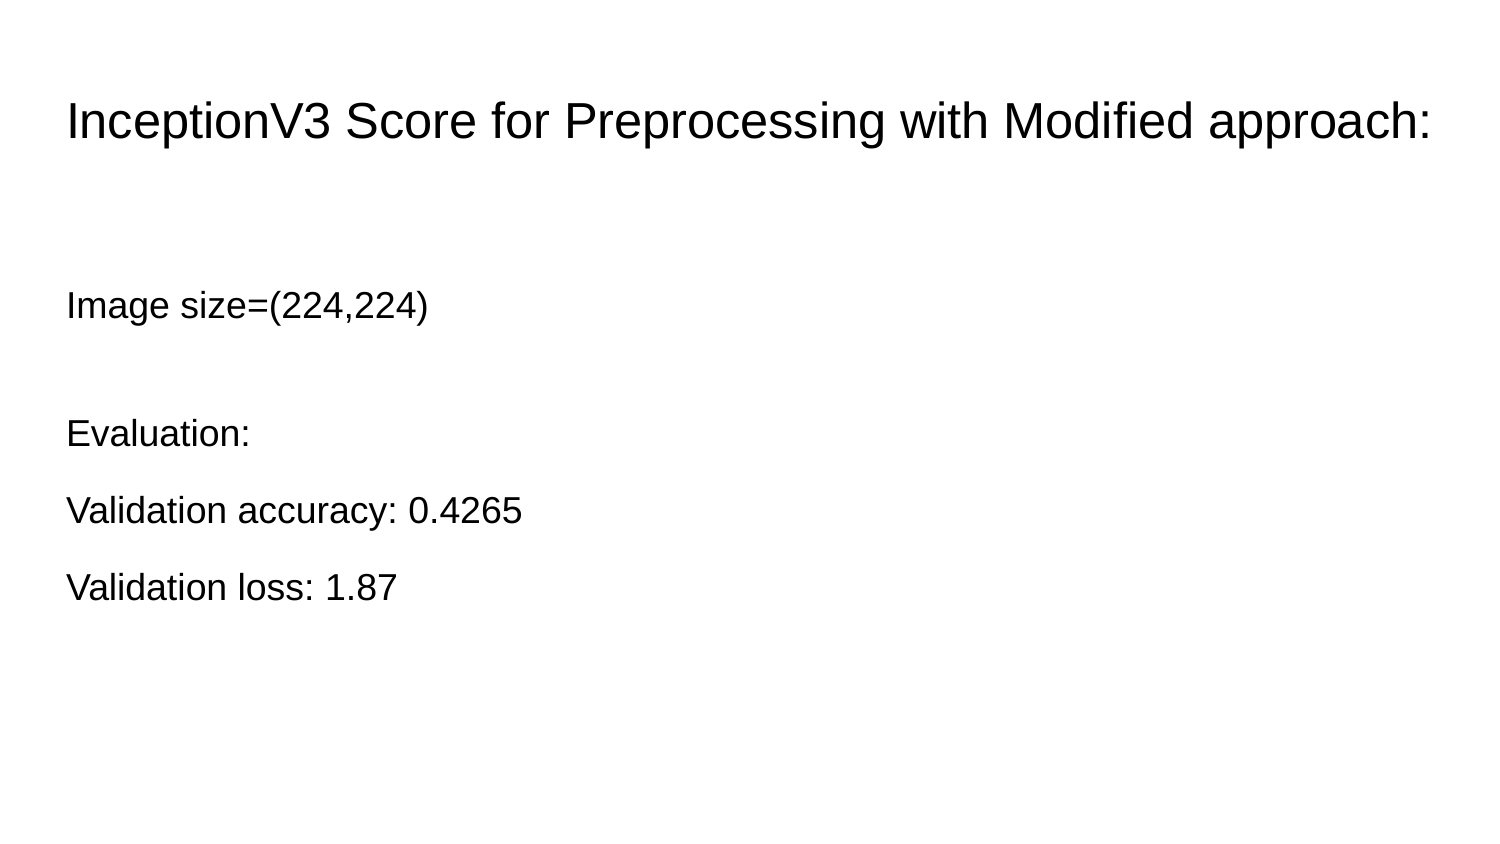

# InceptionV3 Score for Preprocessing with Modified approach:

Image size=(224,224)
Evaluation:
Validation accuracy: 0.4265
Validation loss: 1.87